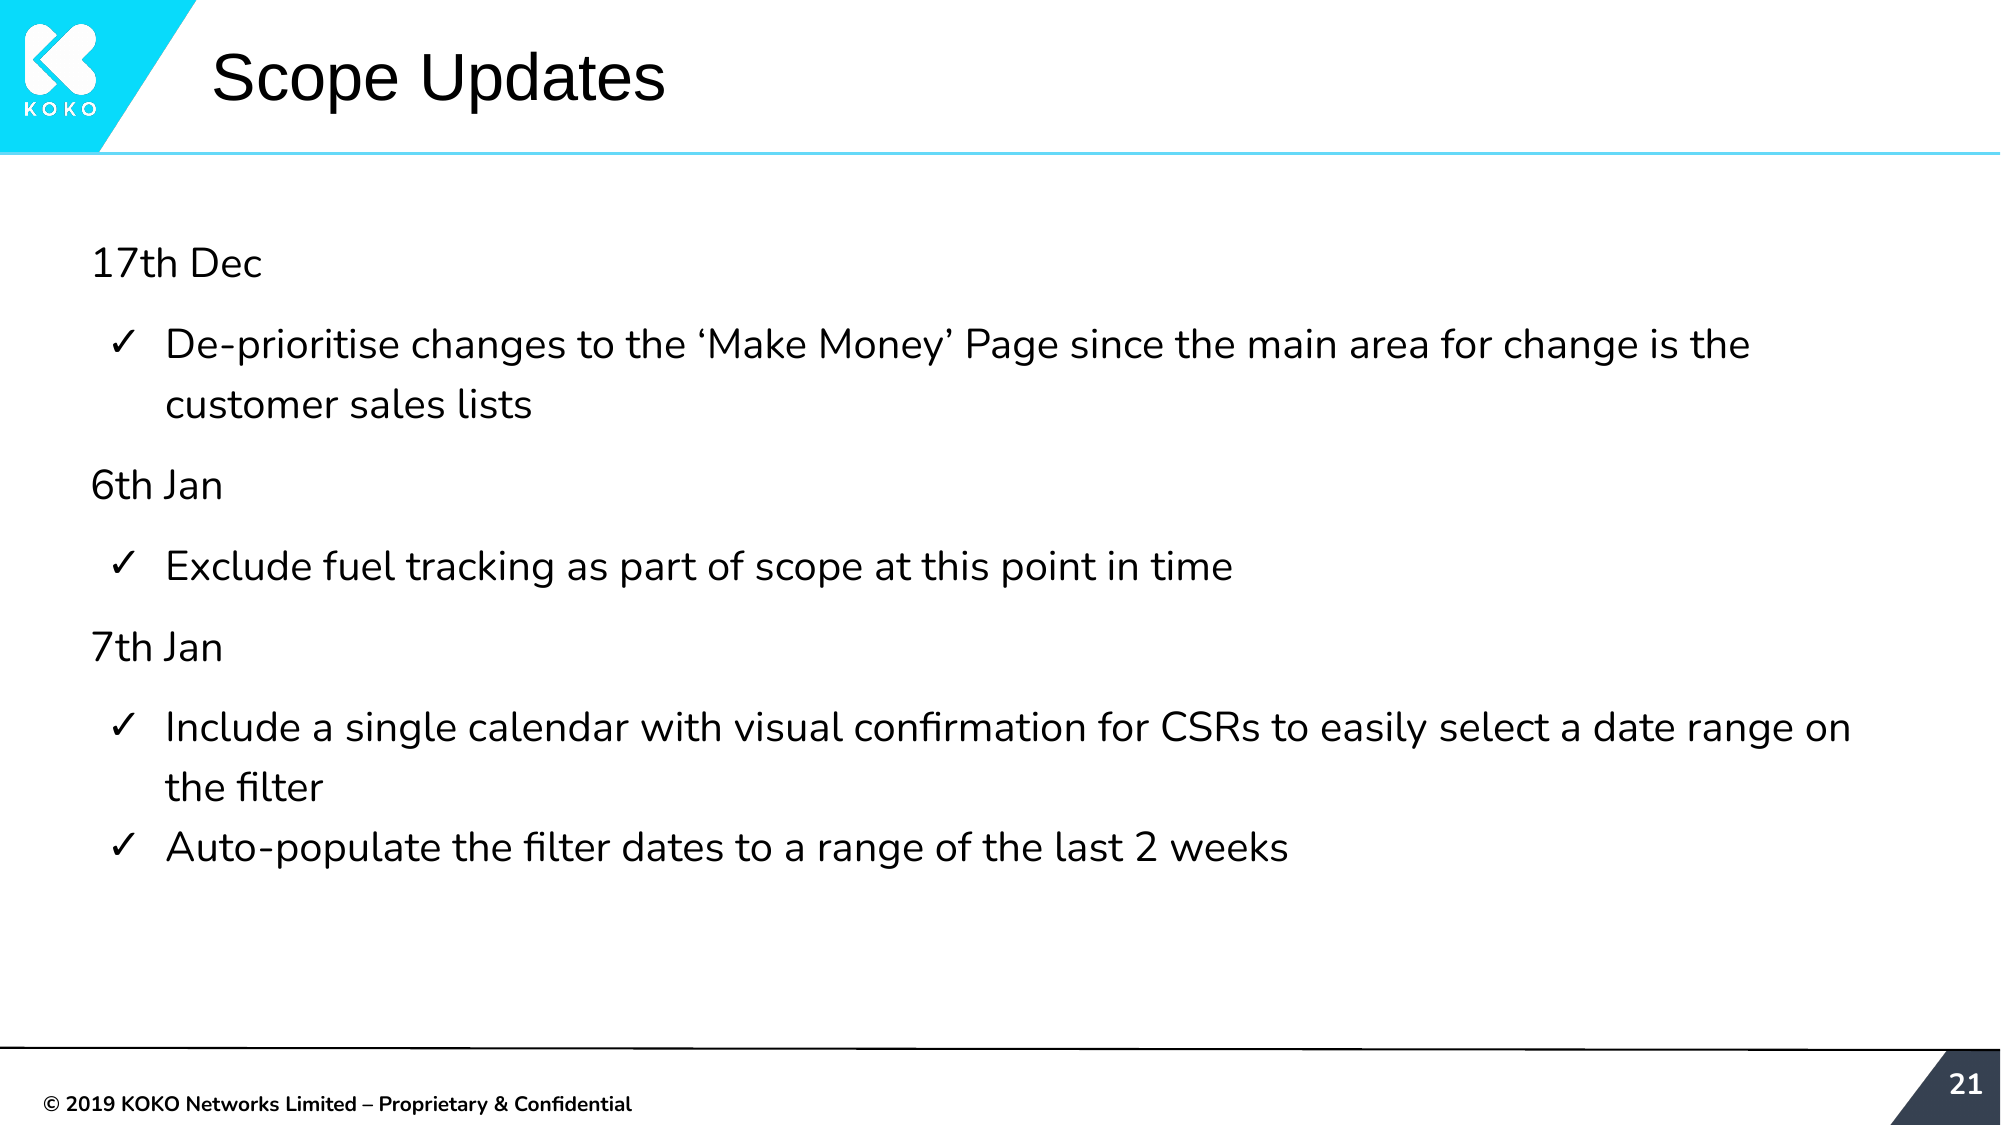

# Scope Updates
17th Dec
De-prioritise changes to the ‘Make Money’ Page since the main area for change is the customer sales lists
6th Jan
Exclude fuel tracking as part of scope at this point in time
7th Jan
Include a single calendar with visual confirmation for CSRs to easily select a date range on the filter
Auto-populate the filter dates to a range of the last 2 weeks
21